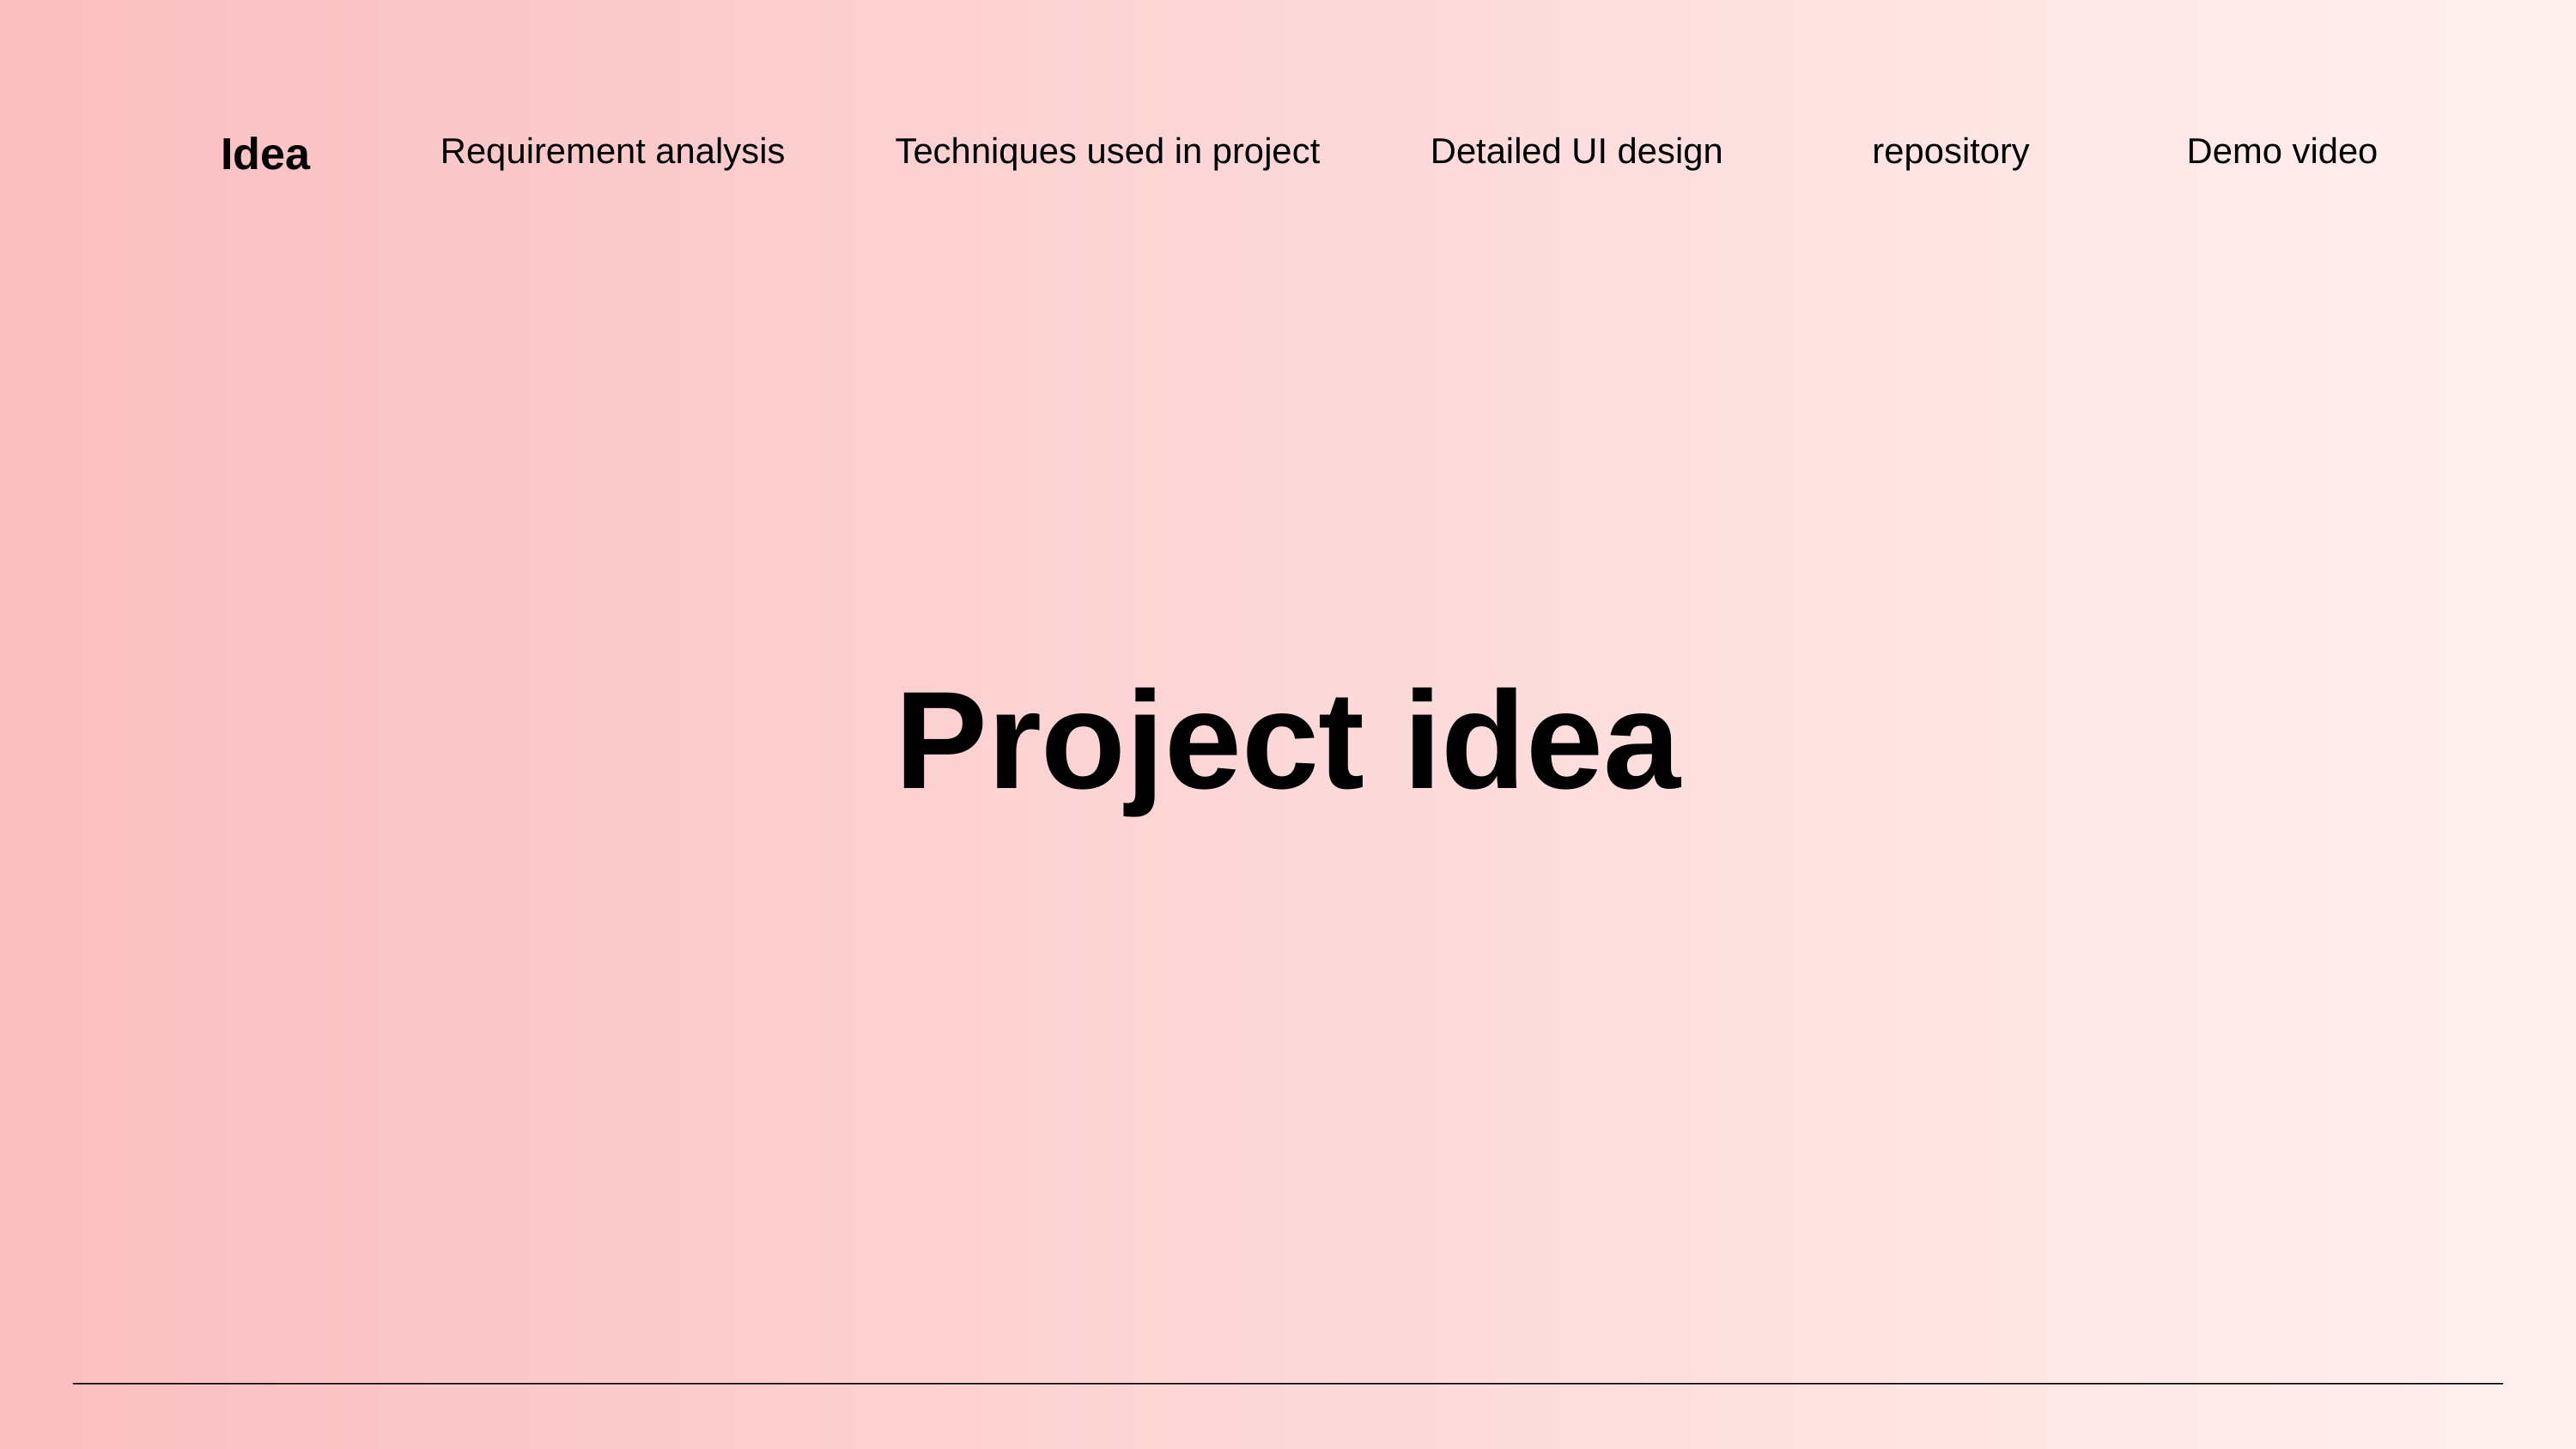

Idea
Requirement analysis
Techniques used in project
Detailed UI design
repository
Demo video
Project idea